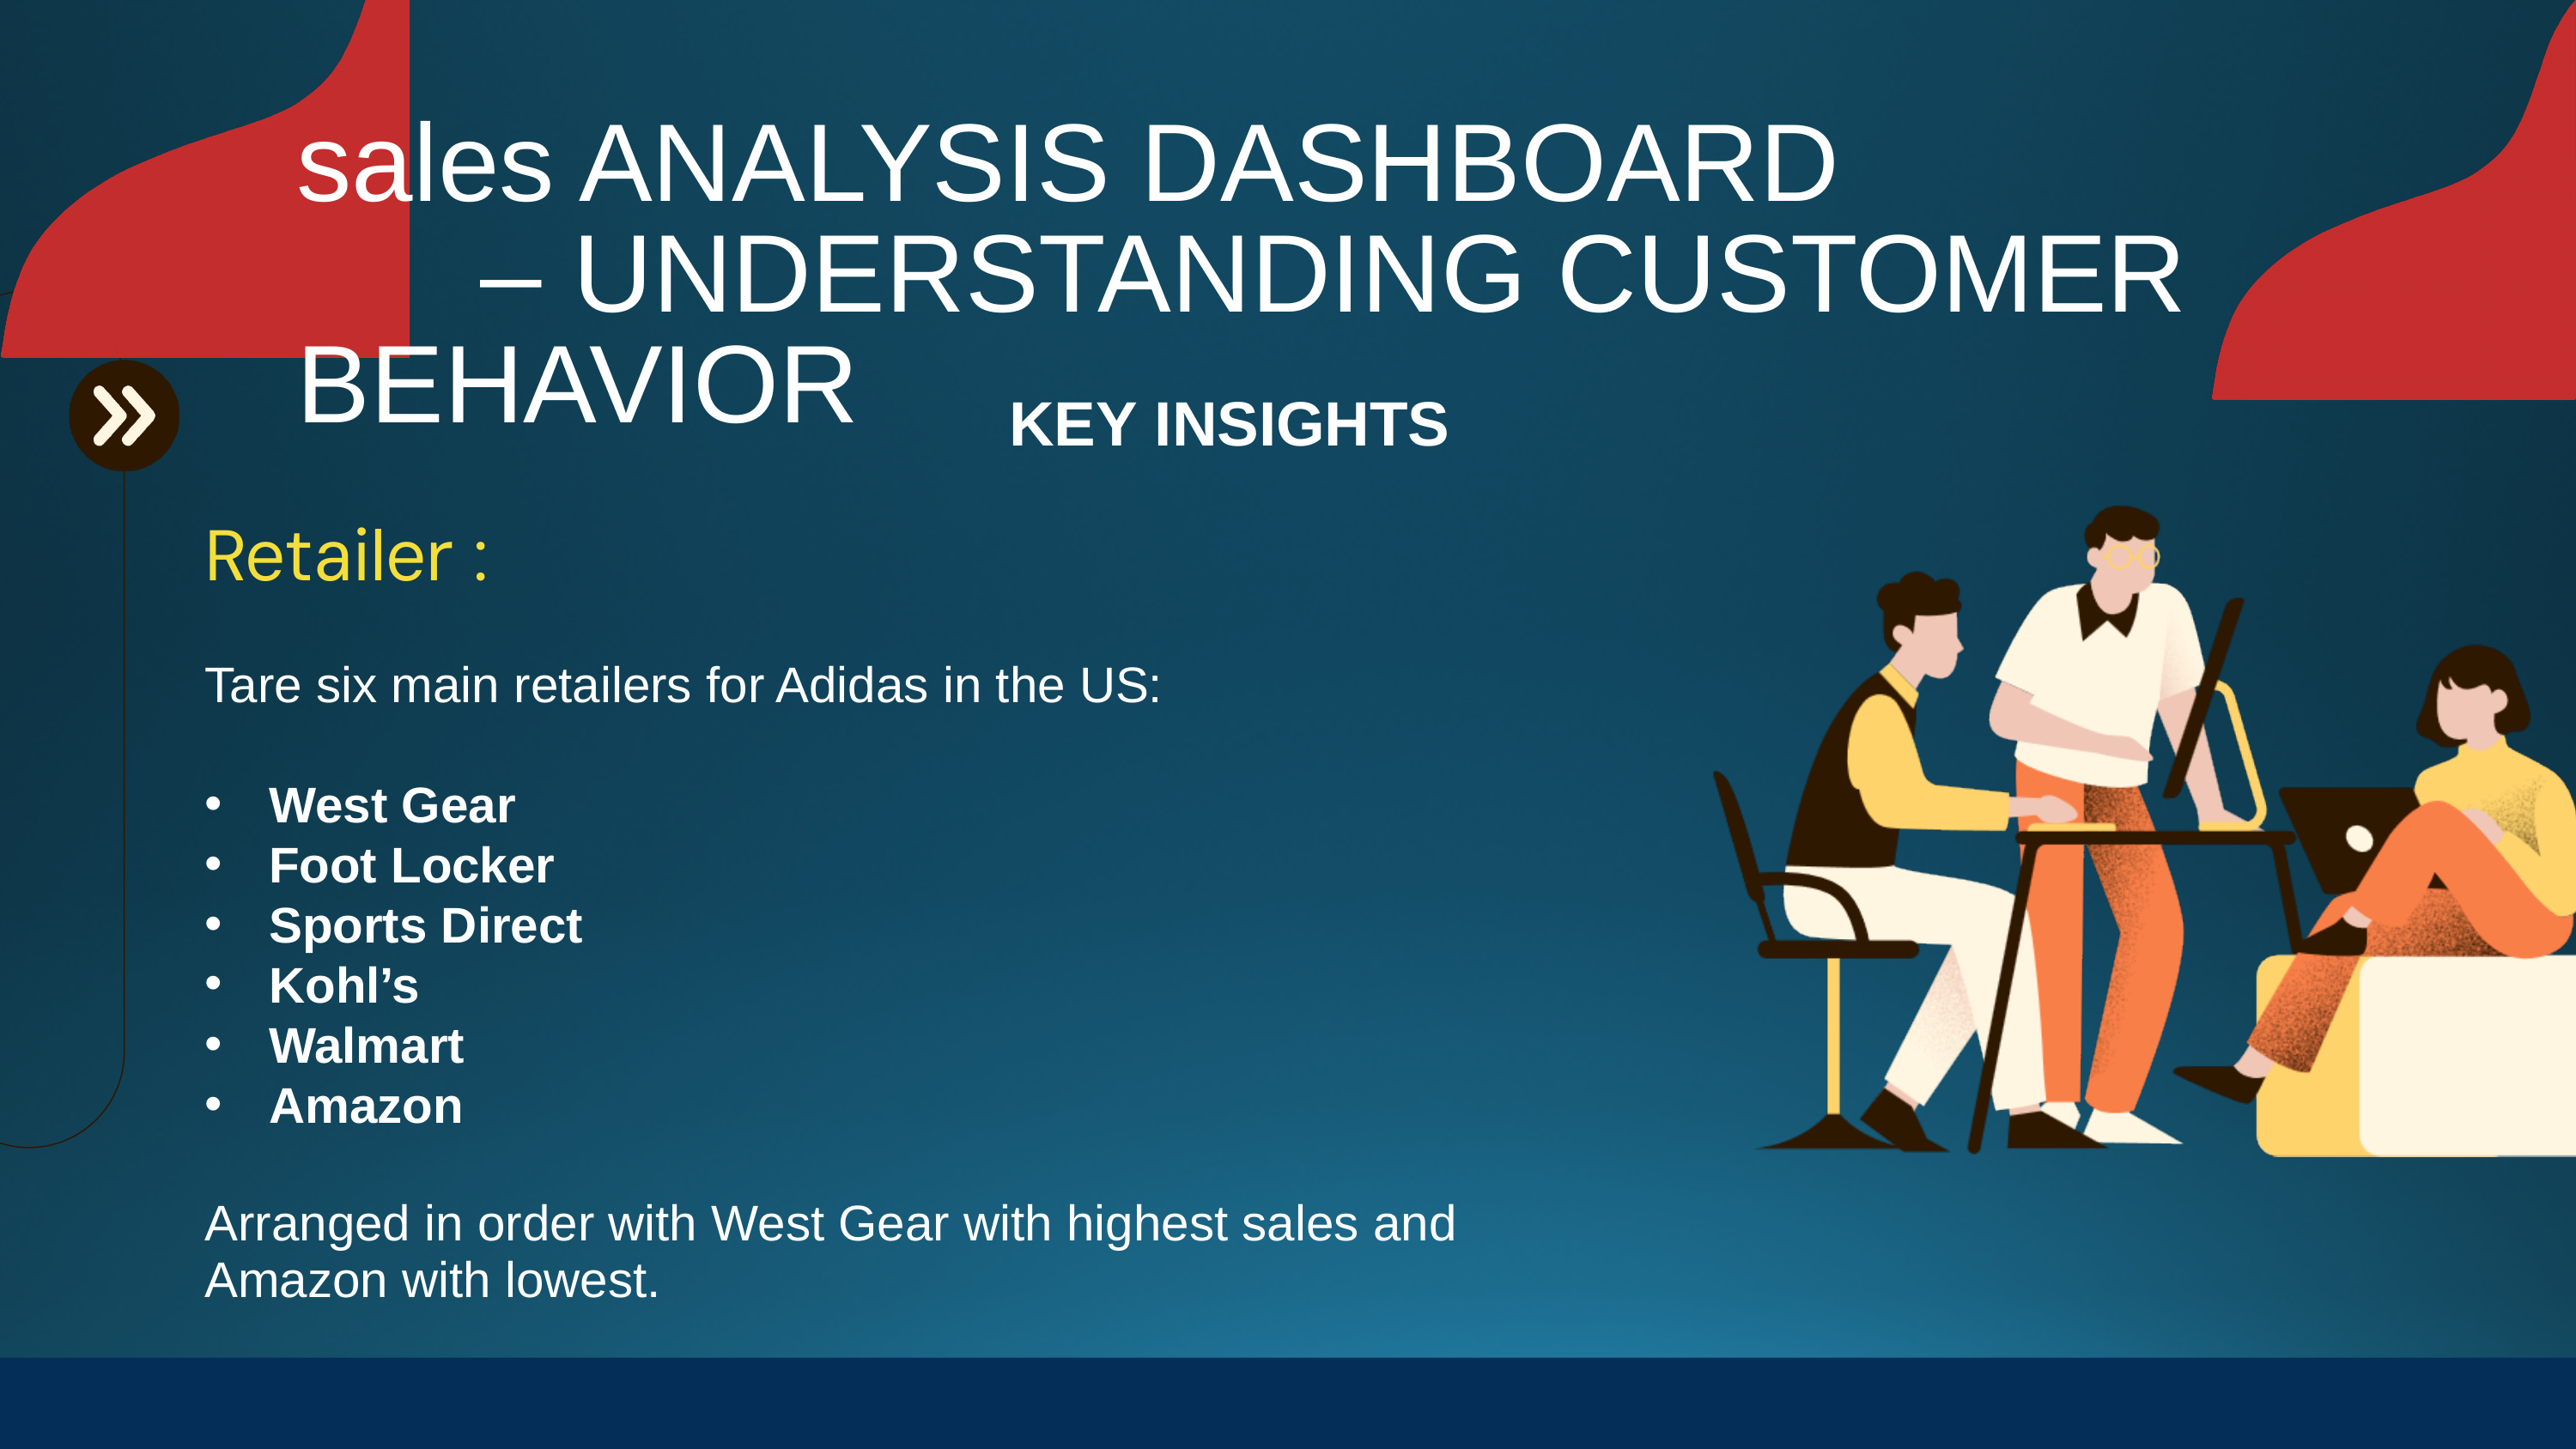

sales ANALYSIS DASHBOARD
      – UNDERSTANDING CUSTOMER BEHAVIOR

KEY INSIGHTS

Retailer :

Tare six main retailers for Adidas in the US:

West Gear
Foot Locker
Sports Direct
Kohl’s
Walmart
Amazon

Arranged in order with West Gear with highest sales and Amazon with lowest.